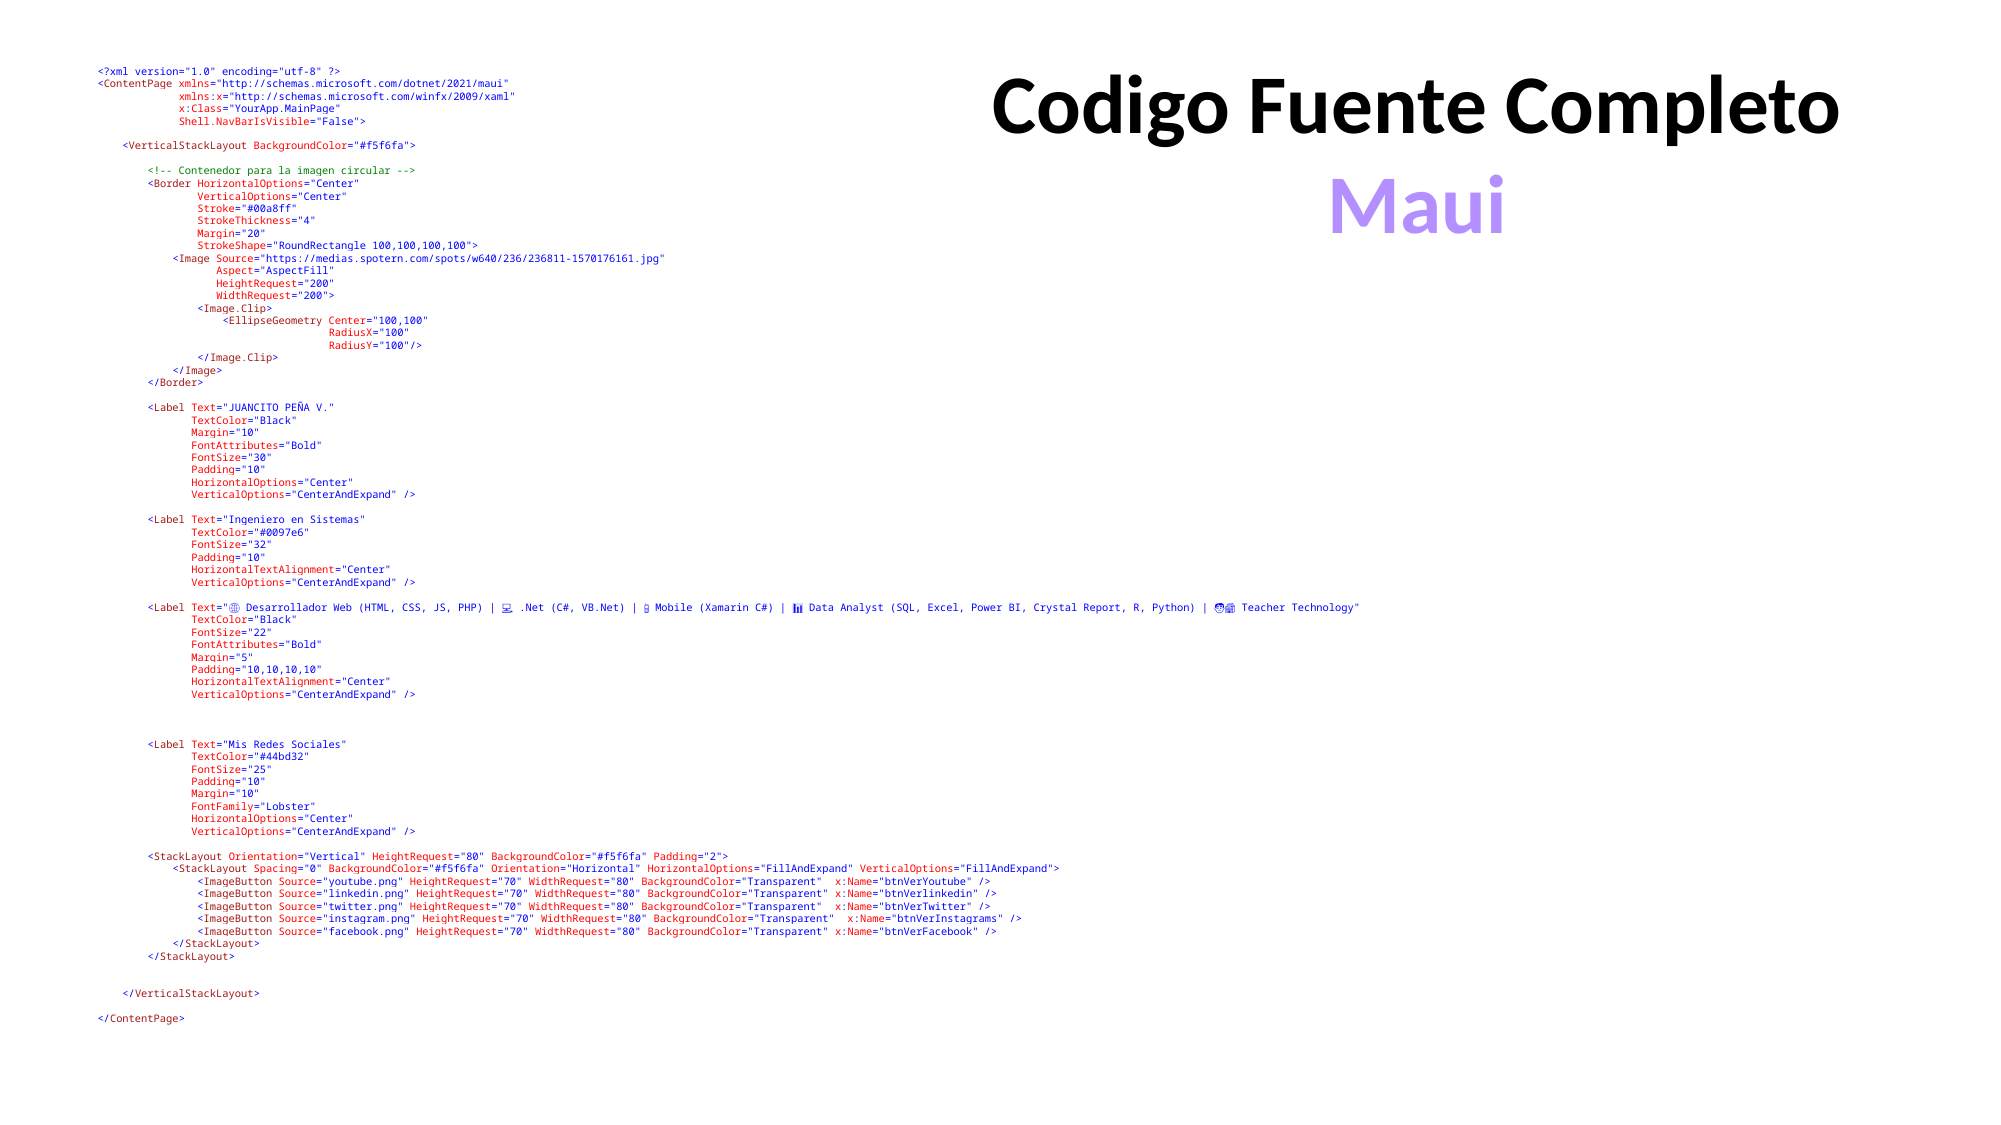

Codigo Fuente Completo
Maui
<?xml version="1.0" encoding="utf-8" ?>
<ContentPage xmlns="http://schemas.microsoft.com/dotnet/2021/maui"
             xmlns:x="http://schemas.microsoft.com/winfx/2009/xaml"
             x:Class="YourApp.MainPage"
             Shell.NavBarIsVisible="False">

    <VerticalStackLayout BackgroundColor="#f5f6fa">

        <!-- Contenedor para la imagen circular -->
        <Border HorizontalOptions="Center"
                VerticalOptions="Center"
                Stroke="#00a8ff"
                StrokeThickness="4"
                Margin="20"
                StrokeShape="RoundRectangle 100,100,100,100">
            <Image Source="https://medias.spotern.com/spots/w640/236/236811-1570176161.jpg"
                   Aspect="AspectFill"
                   HeightRequest="200"
                   WidthRequest="200">
                <Image.Clip>
                    <EllipseGeometry Center="100,100"
                                     RadiusX="100"
                                     RadiusY="100"/>
                </Image.Clip>
            </Image>
        </Border>

        <Label Text="JUANCITO PEÑA V."
               TextColor="Black"
               Margin="10"
               FontAttributes="Bold"
               FontSize="30"
               Padding="10"
               HorizontalOptions="Center"
               VerticalOptions="CenterAndExpand" />

        <Label Text="Ingeniero en Sistemas"
               TextColor="#0097e6"
               FontSize="32"
               Padding="10"
               HorizontalTextAlignment="Center"
               VerticalOptions="CenterAndExpand" />

        <Label Text="🌐 Desarrollador Web (HTML, CSS, JS, PHP) | 💻 .Net (C#, VB.Net) | 📱 Mobile (Xamarin C#) | 📊 Data Analyst (SQL, Excel, Power BI, Crystal Report, R, Python) | 👨‍🏫 Teacher Technology"
               TextColor="Black"
               FontSize="22"
               FontAttributes="Bold"
               Margin="5"
               Padding="10,10,10,10"
               HorizontalTextAlignment="Center"
               VerticalOptions="CenterAndExpand" />

        <Label Text="Mis Redes Sociales"
               TextColor="#44bd32"
               FontSize="25"
               Padding="10"
               Margin="10"
               FontFamily="Lobster"
               HorizontalOptions="Center"
               VerticalOptions="CenterAndExpand" />

        <StackLayout Orientation="Vertical" HeightRequest="80" BackgroundColor="#f5f6fa" Padding="2">
            <StackLayout Spacing="0" BackgroundColor="#f5f6fa" Orientation="Horizontal" HorizontalOptions="FillAndExpand" VerticalOptions="FillAndExpand">
                <ImageButton Source="youtube.png" HeightRequest="70" WidthRequest="80" BackgroundColor="Transparent"  x:Name="btnVerYoutube" />
                <ImageButton Source="linkedin.png" HeightRequest="70" WidthRequest="80" BackgroundColor="Transparent" x:Name="btnVerlinkedin" />
                <ImageButton Source="twitter.png" HeightRequest="70" WidthRequest="80" BackgroundColor="Transparent"  x:Name="btnVerTwitter" />
                <ImageButton Source="instagram.png" HeightRequest="70" WidthRequest="80" BackgroundColor="Transparent"  x:Name="btnVerInstagrams" />
                <ImageButton Source="facebook.png" HeightRequest="70" WidthRequest="80" BackgroundColor="Transparent" x:Name="btnVerFacebook" />
            </StackLayout>
        </StackLayout>

    </VerticalStackLayout>

</ContentPage>